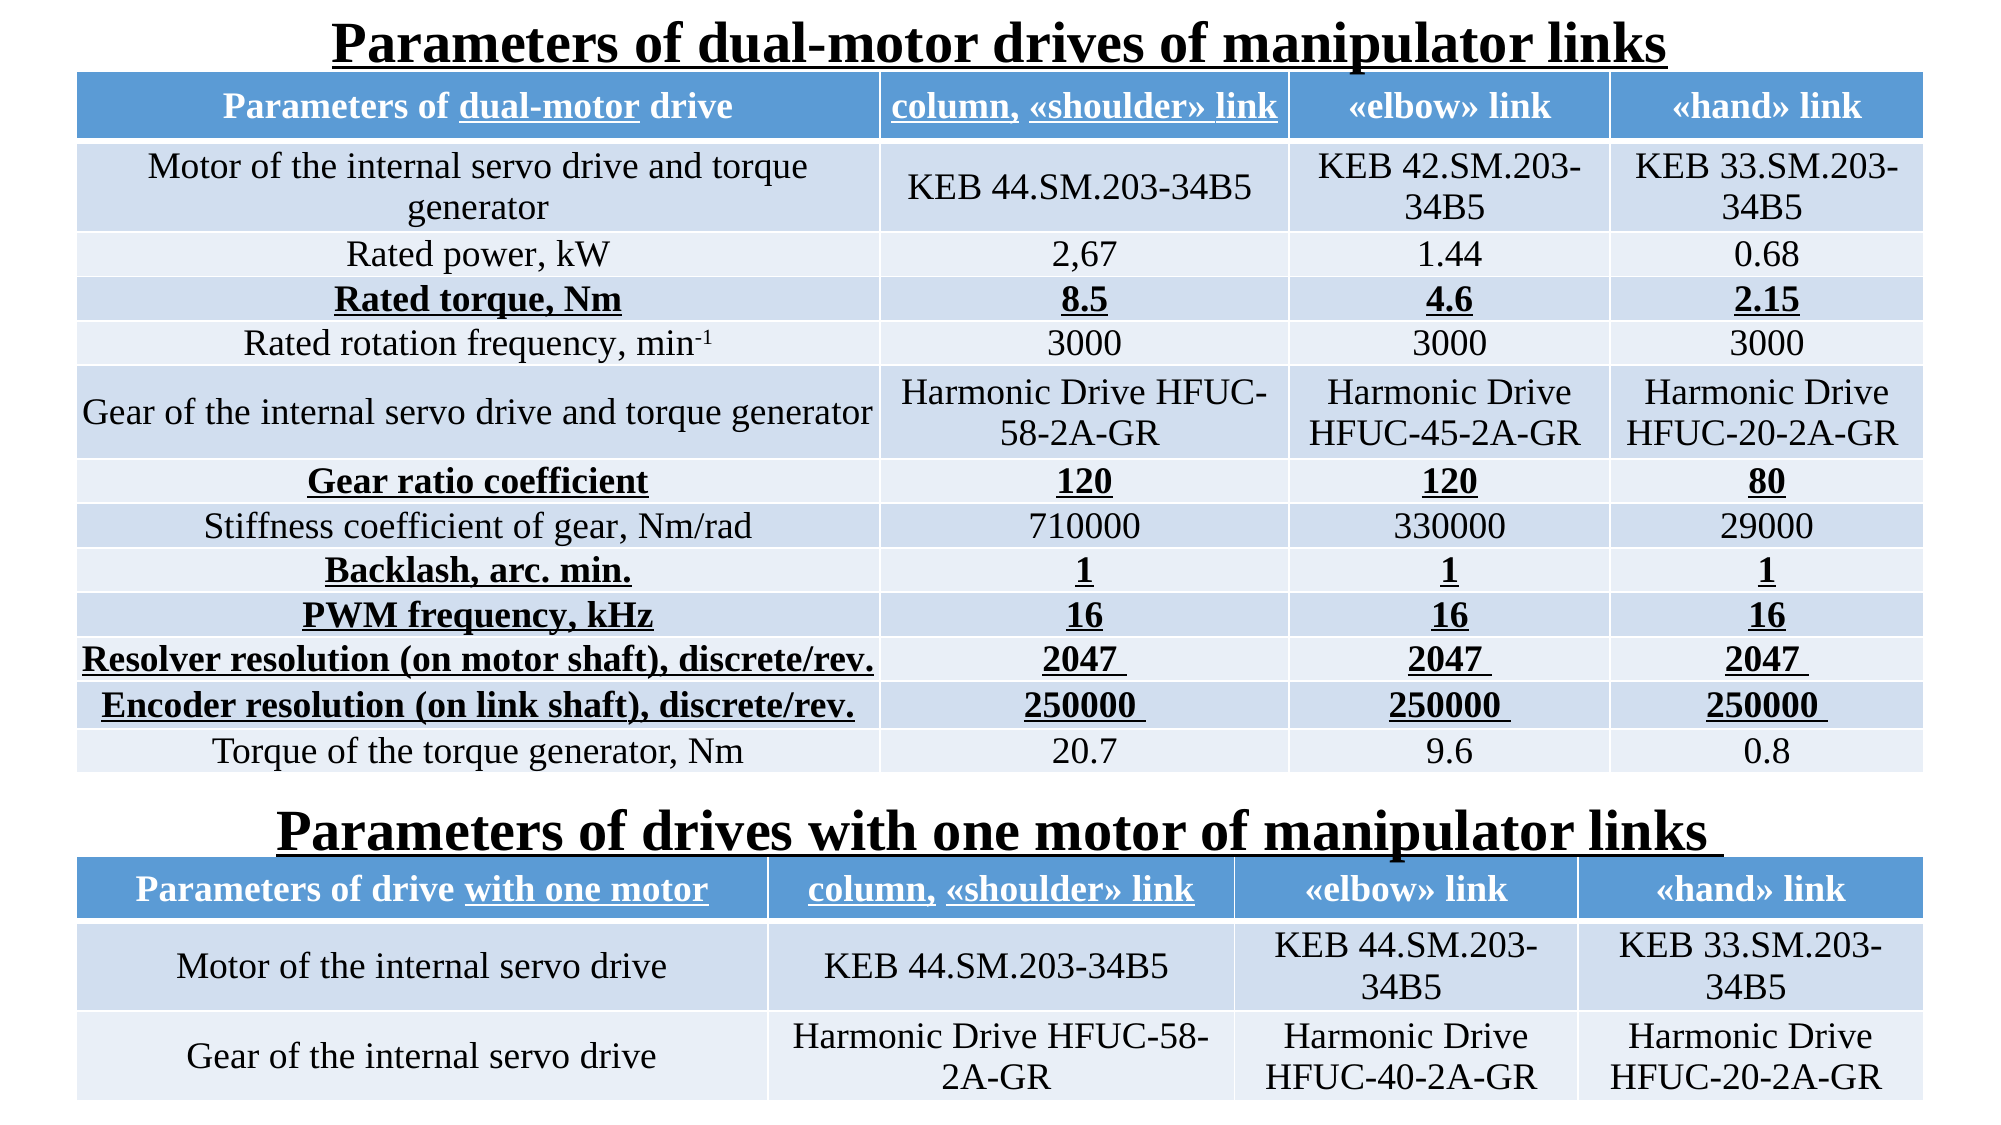

Parameters of dual-motor drives of manipulator links
| Parameters of dual-motor drive | column, «shoulder» link | «elbow» link | «hand» link |
| --- | --- | --- | --- |
| Motor of the internal servo drive and torque generator | KEB 44.SM.203-34B5 | KEB 42.SM.203-34B5 | KEB 33.SM.203-34B5 |
| Rated power, kW | 2,67 | 1.44 | 0.68 |
| Rated torque, Nm | 8.5 | 4.6 | 2.15 |
| Rated rotation frequency, min-1 | 3000 | 3000 | 3000 |
| Gear of the internal servo drive and torque generator | Harmonic Drive HFUC-58-2A-GR | Harmonic Drive HFUC-45-2A-GR | Harmonic Drive HFUC-20-2A-GR |
| Gear ratio coefficient | 120 | 120 | 80 |
| Stiffness coefficient of gear, Nm/rad | 710000 | 330000 | 29000 |
| Backlash, arc. min. | 1 | 1 | 1 |
| PWM frequency, kHz | 16 | 16 | 16 |
| Resolver resolution (on motor shaft), discrete/rev. | 2047 | 2047 | 2047 |
| Encoder resolution (on link shaft), discrete/rev. | 250000 | 250000 | 250000 |
| Torque of the torque generator, Nm | 20.7 | 9.6 | 0.8 |
Parameters of drives with one motor of manipulator links
| Parameters of drive with one motor | column, «shoulder» link | «elbow» link | «hand» link |
| --- | --- | --- | --- |
| Motor of the internal servo drive | KEB 44.SM.203-34B5 | KEB 44.SM.203-34B5 | KEB 33.SM.203-34B5 |
| Gear of the internal servo drive | Harmonic Drive HFUC-58-2A-GR | Harmonic Drive HFUC-40-2A-GR | Harmonic Drive HFUC-20-2A-GR |